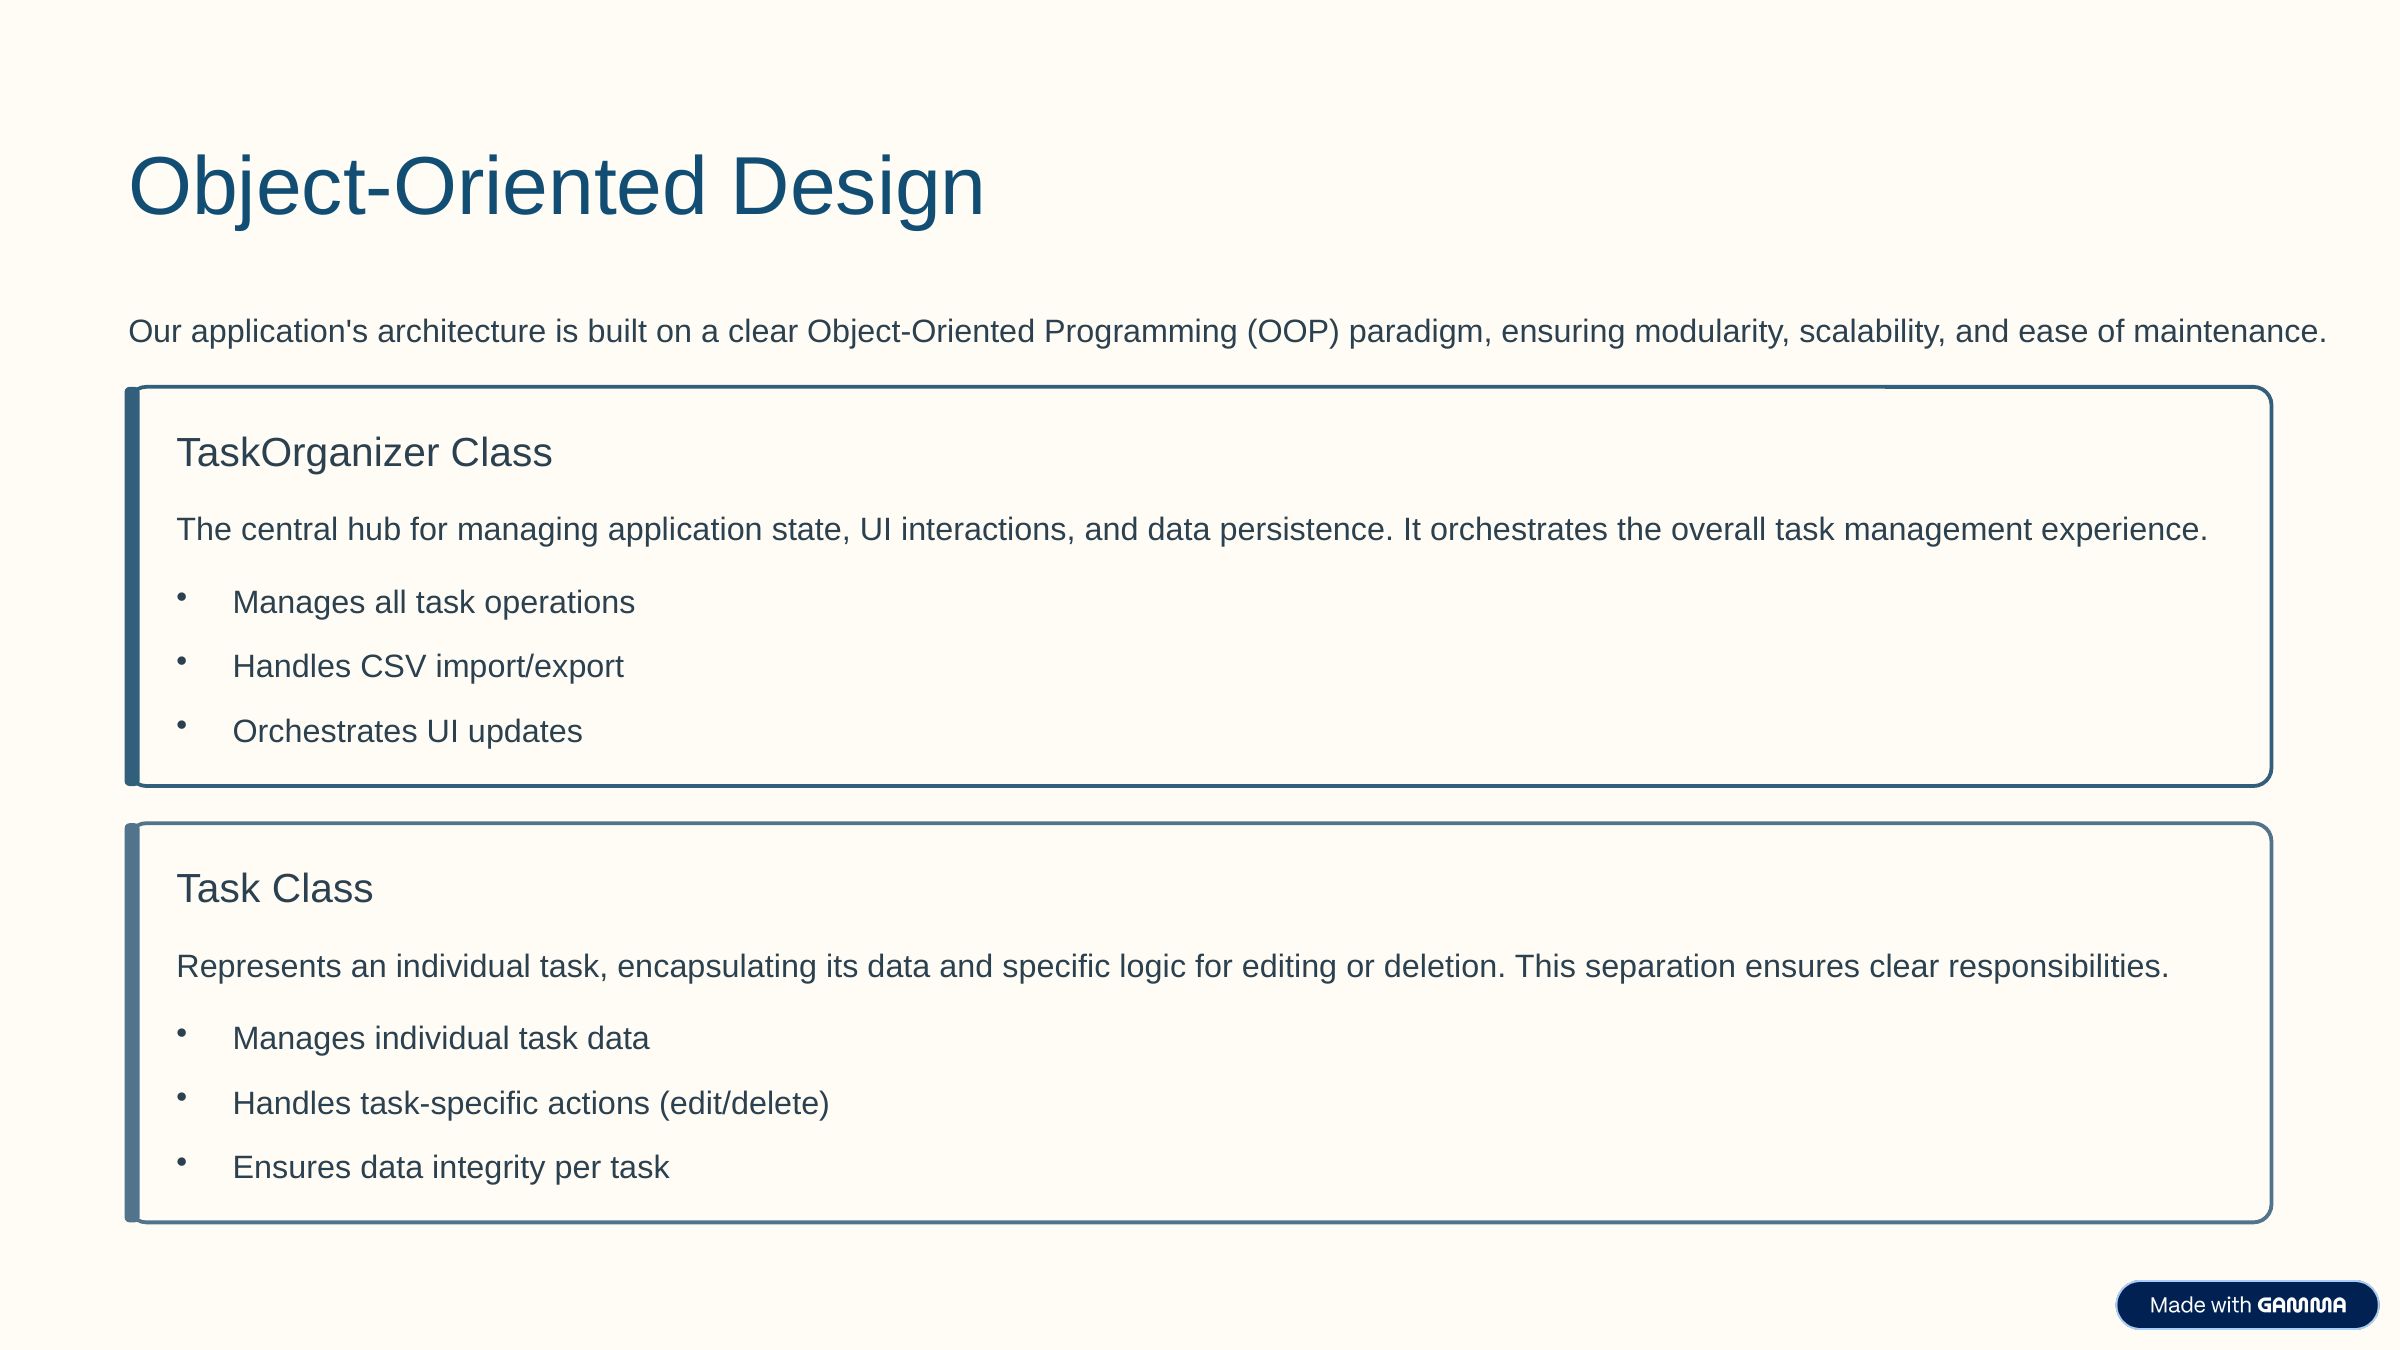

Object-Oriented Design
Our application's architecture is built on a clear Object-Oriented Programming (OOP) paradigm, ensuring modularity, scalability, and ease of maintenance.

TaskOrganizer Class
The central hub for managing application state, UI interactions, and data persistence. It orchestrates the overall task management experience.
Manages all task operations
Handles CSV import/export
Orchestrates UI updates

Task Class
Represents an individual task, encapsulating its data and specific logic for editing or deletion. This separation ensures clear responsibilities.
Manages individual task data
Handles task-specific actions (edit/delete)
Ensures data integrity per task